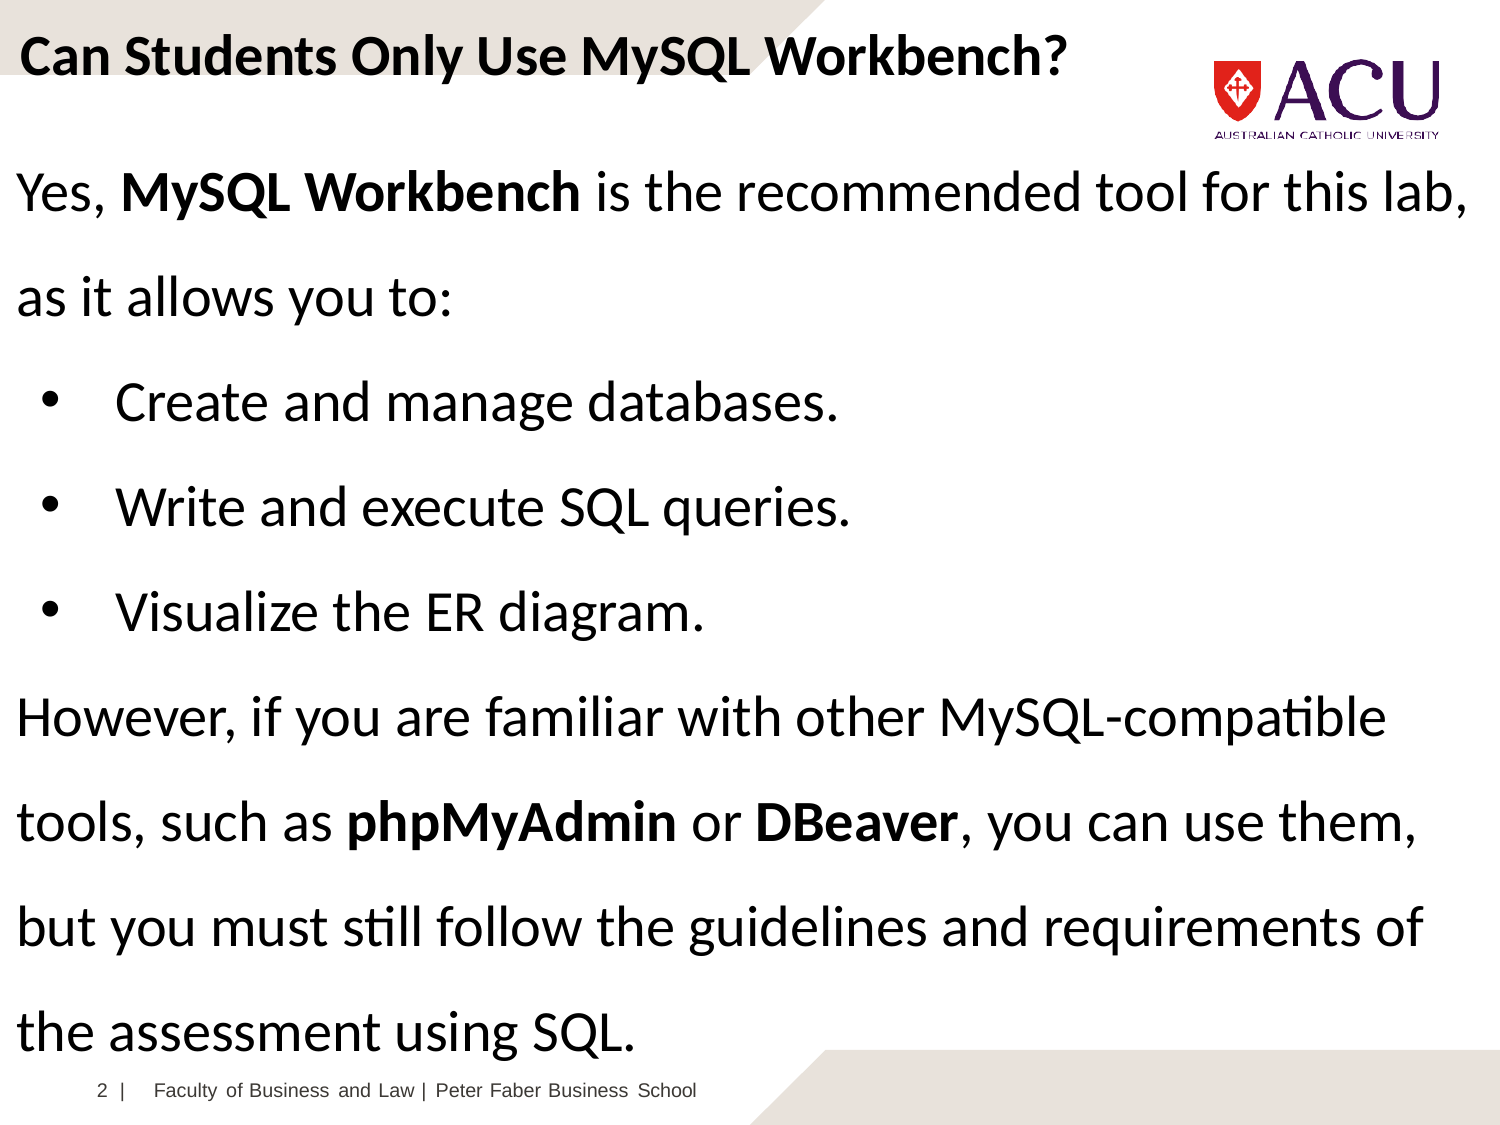

Can Students Only Use MySQL Workbench?
Yes, MySQL Workbench is the recommended tool for this lab, as it allows you to:
Create and manage databases.
Write and execute SQL queries.
Visualize the ER diagram.
However, if you are familiar with other MySQL-compatible tools, such as phpMyAdmin or DBeaver, you can use them, but you must still follow the guidelines and requirements of the assessment using SQL.
2 |	Faculty of Business and Law | Peter Faber Business School